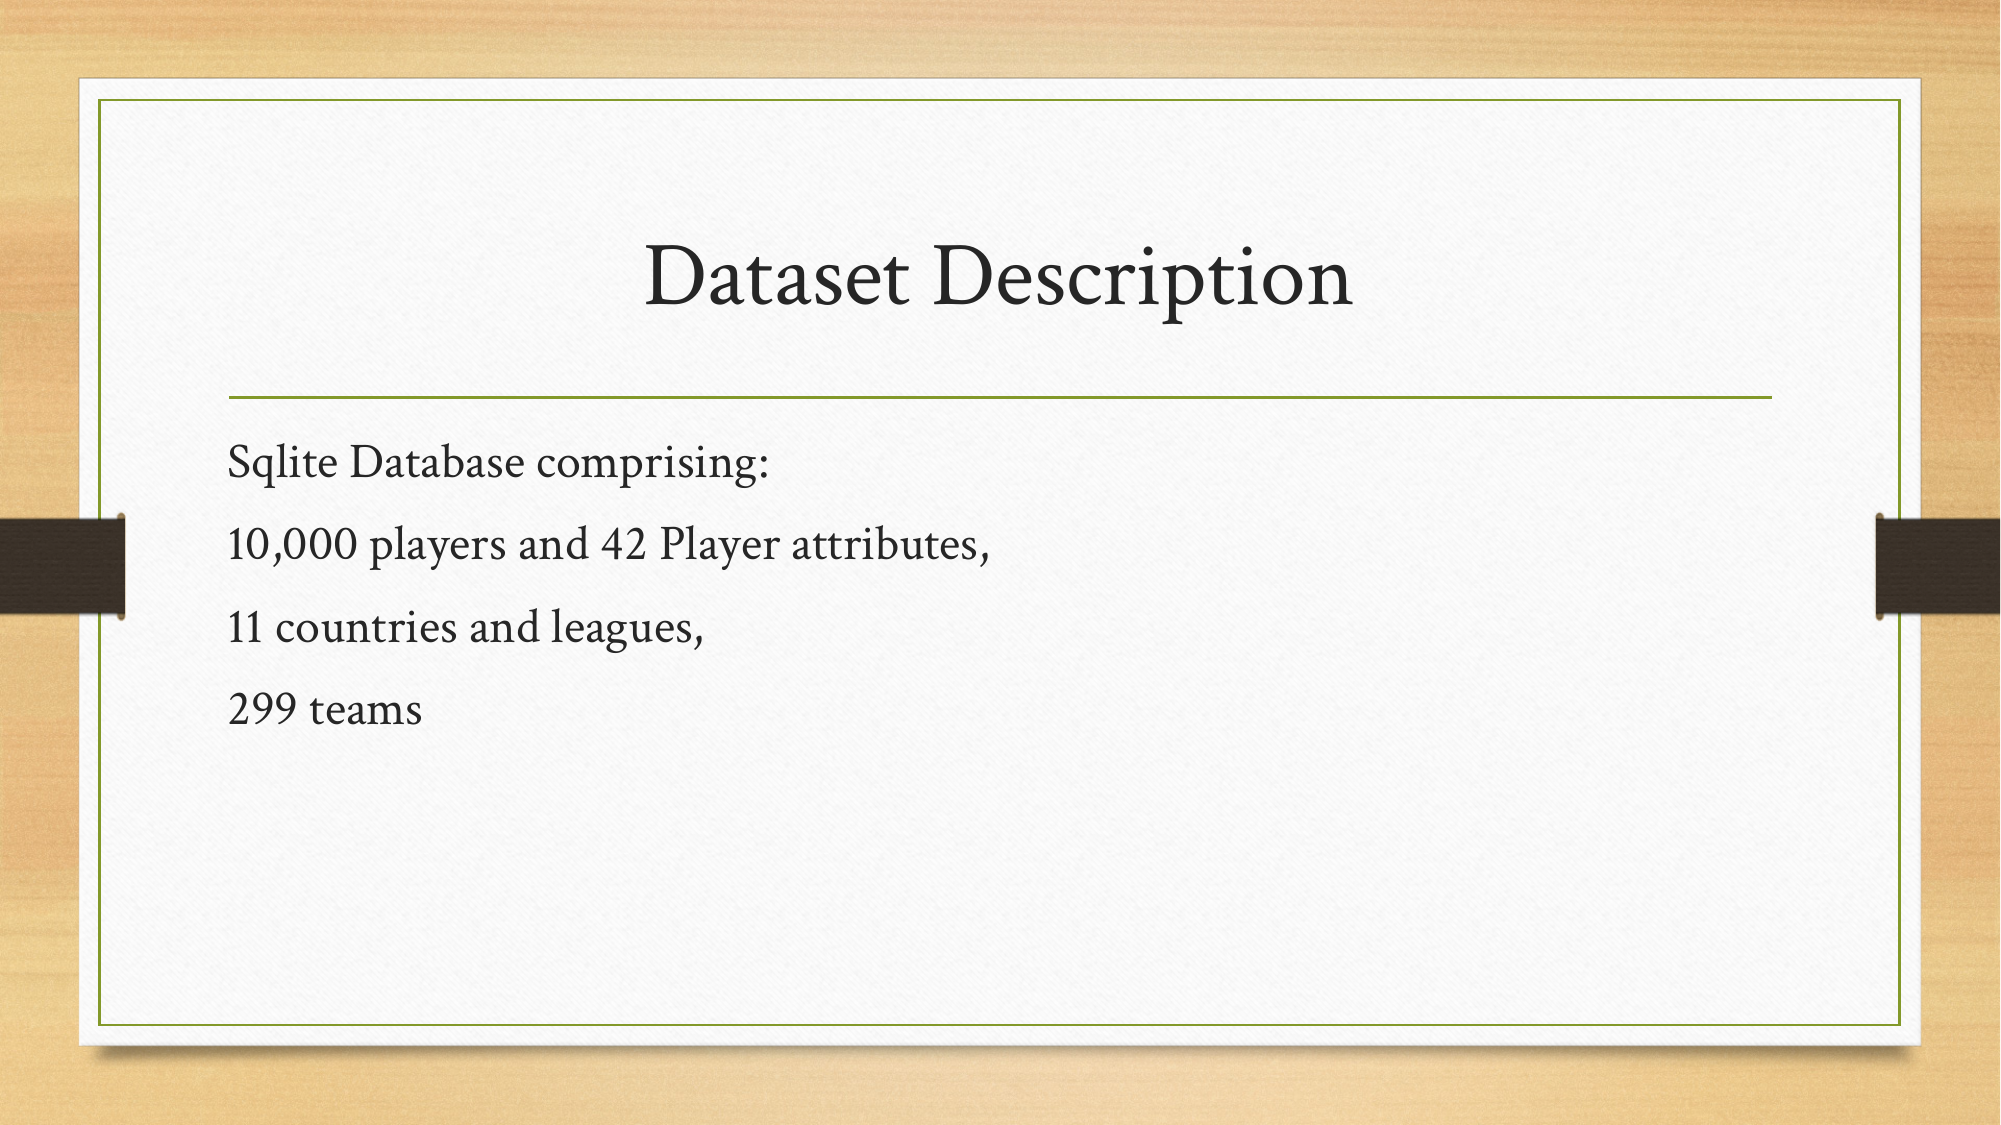

# Dataset Description
Sqlite Database comprising:
10,000 players and 42 Player attributes,
11 countries and leagues,
299 teams